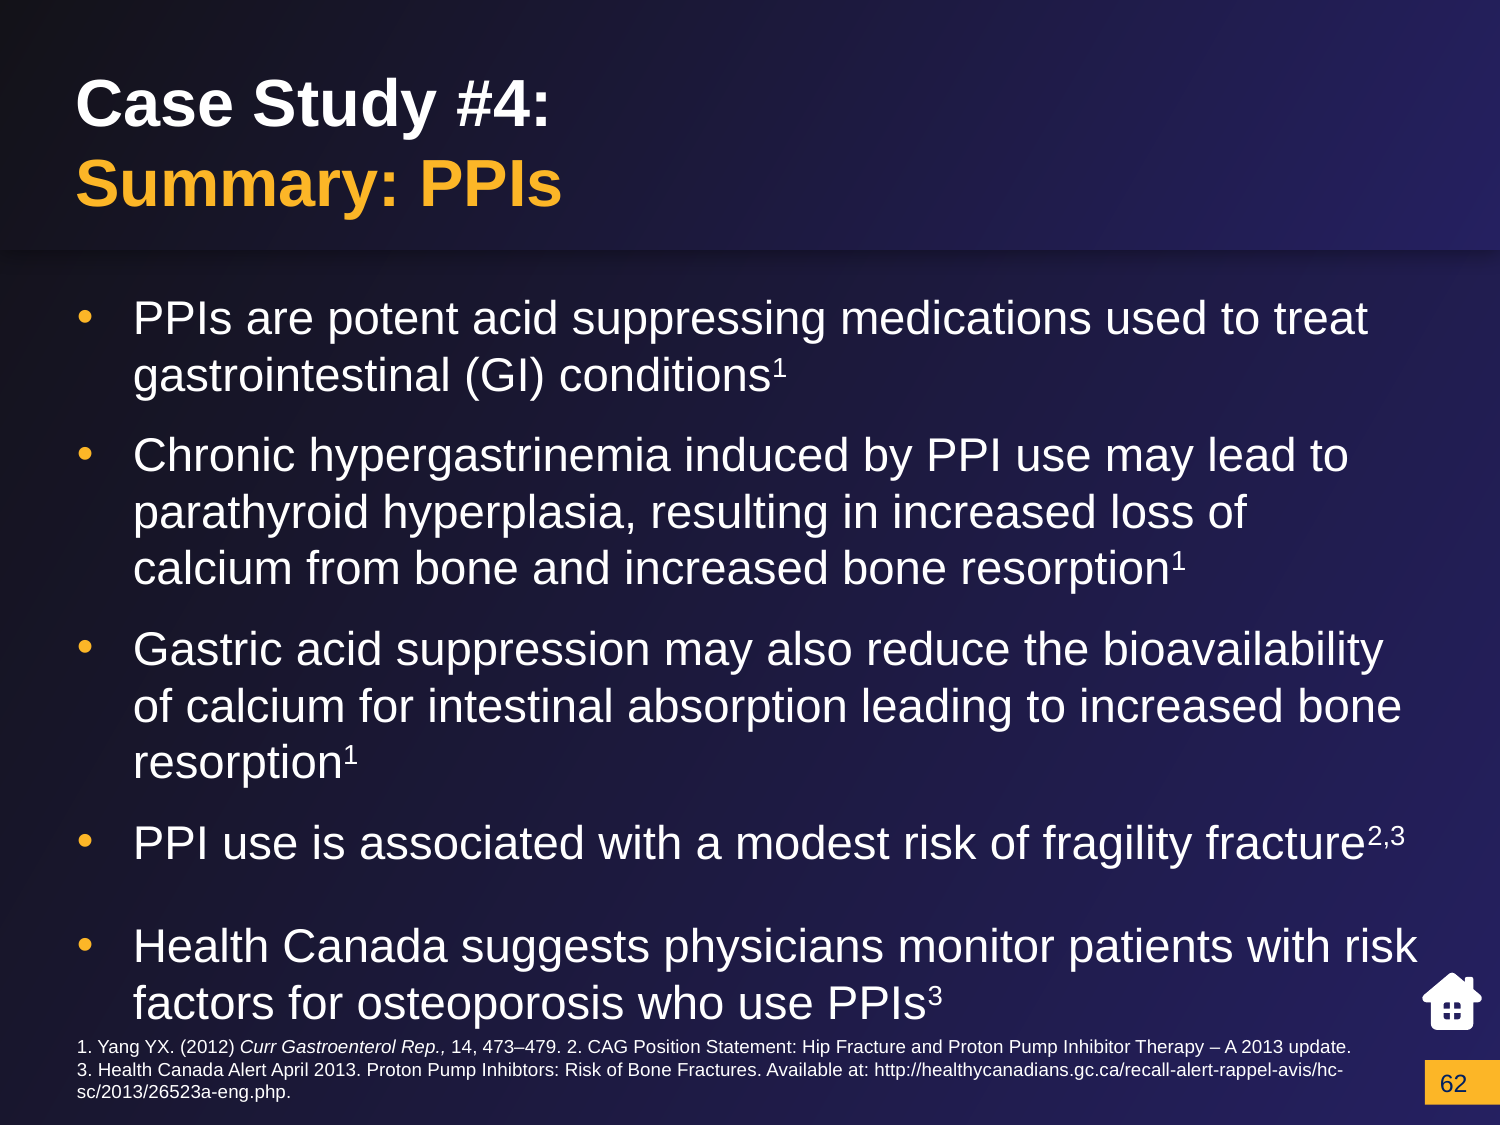

# Case Study #4: Summary: PPIs
PPIs are potent acid suppressing medications used to treat gastrointestinal (GI) conditions1

Chronic hypergastrinemia induced by PPI use may lead to parathyroid hyperplasia, resulting in increased loss of calcium from bone and increased bone resorption1

Gastric acid suppression may also reduce the bioavailability of calcium for intestinal absorption leading to increased bone resorption1

PPI use is associated with a modest risk of fragility fracture2,3

Health Canada suggests physicians monitor patients with risk factors for osteoporosis who use PPIs3

1. Yang YX. (2012) Curr Gastroenterol Rep., 14, 473–479. 2. CAG Position Statement: Hip Fracture and Proton Pump Inhibitor Therapy – A 2013 update.
3. Health Canada Alert April 2013. Proton Pump Inhibtors: Risk of Bone Fractures. Available at: http://healthycanadians.gc.ca/recall-alert-rappel-avis/hc-sc/2013/26523a-eng.php.